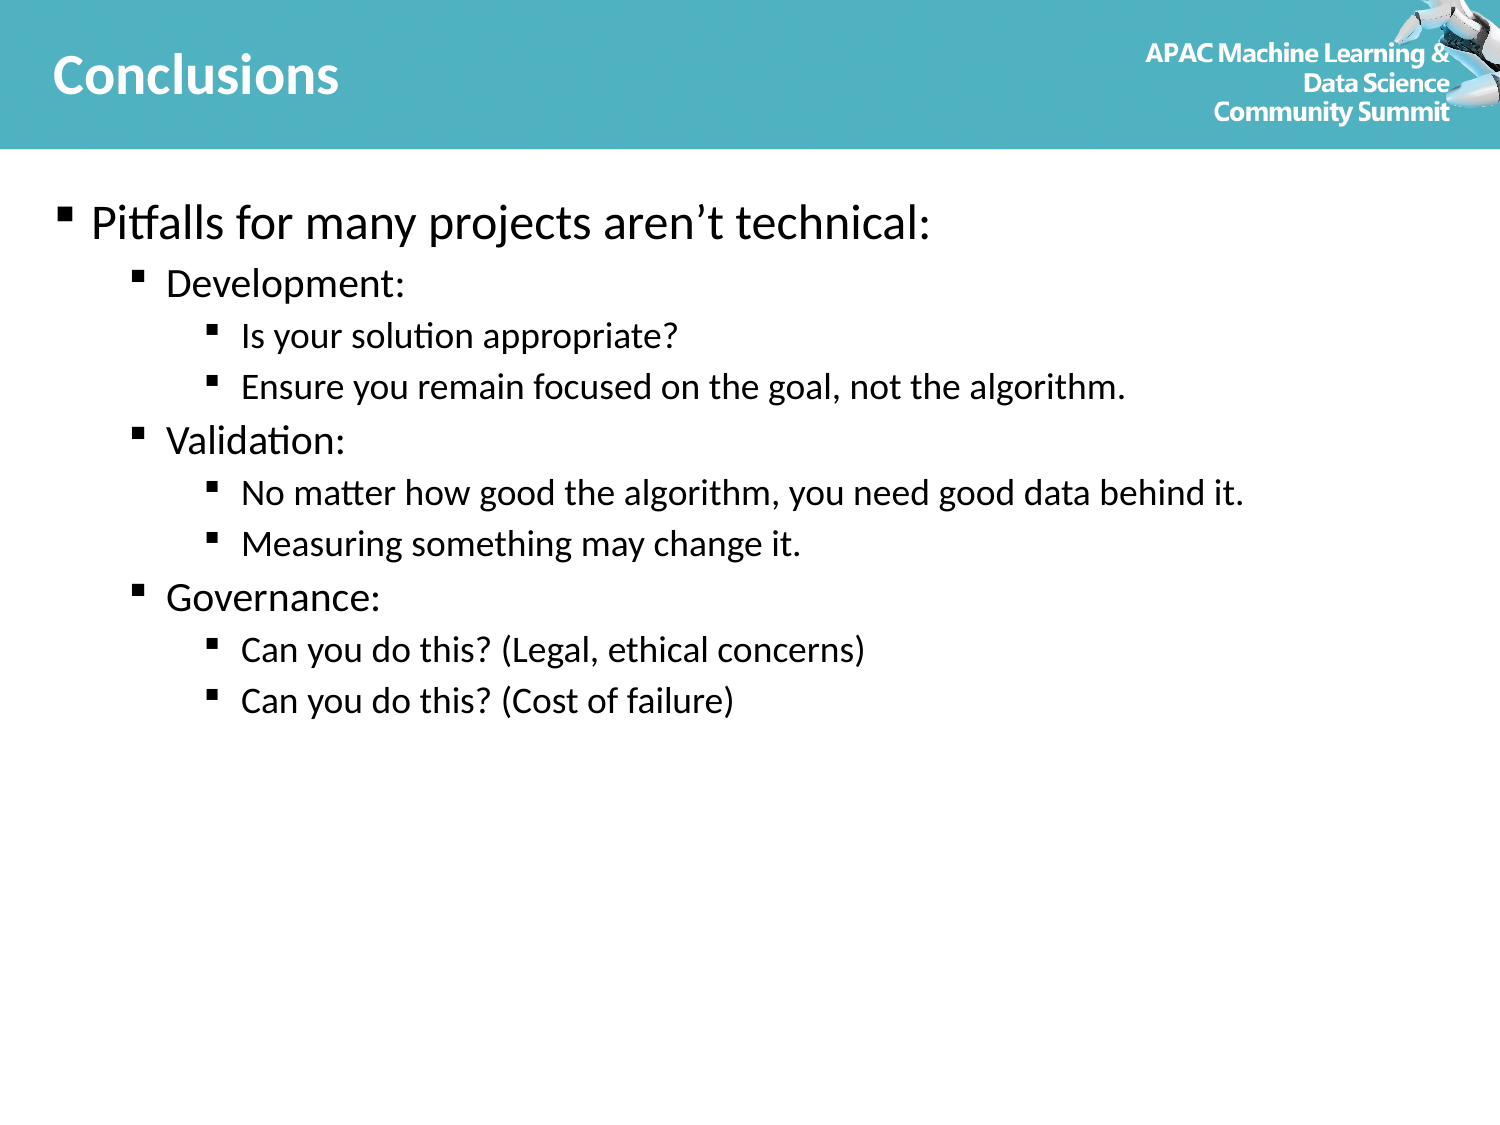

# Conclusions
Pitfalls for many projects aren’t technical:
Development:
Is your solution appropriate?
Ensure you remain focused on the goal, not the algorithm.
Validation:
No matter how good the algorithm, you need good data behind it.
Measuring something may change it.
Governance:
Can you do this? (Legal, ethical concerns)
Can you do this? (Cost of failure)